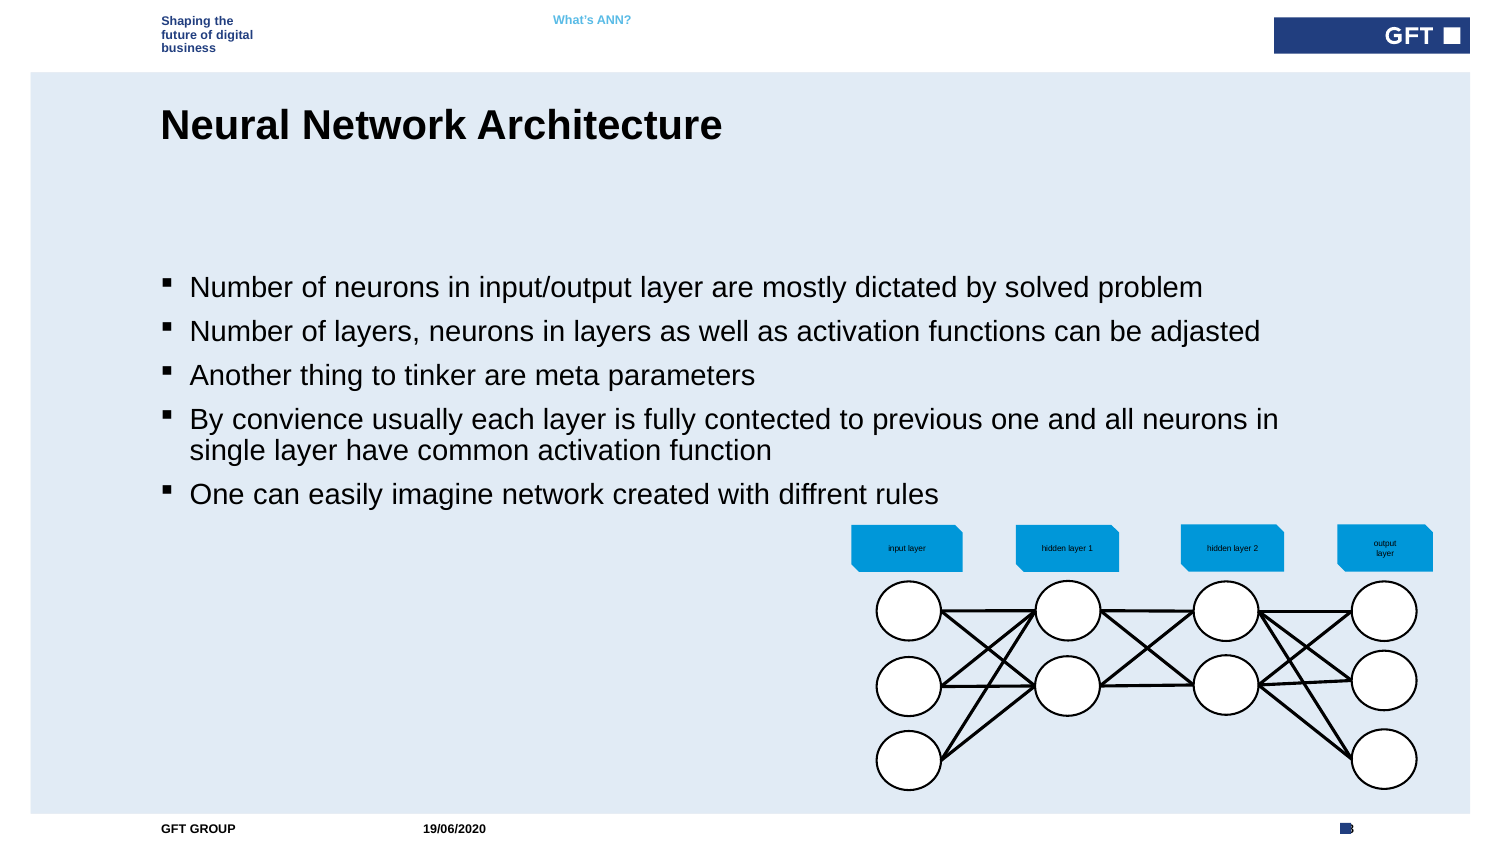

What’s ANN?

Artificial neural networks 101
# Neural Network Architecture
Number of neurons in input/output layer are mostly dictated by solved problem
Number of layers, neurons in layers as well as activation functions can be adjasted
Another thing to tinker are meta parameters
By convience usually each layer is fully contected to previous one and all neurons in single layer have common activation function
One can easily imagine network created with diffrent rules
output
layer
hidden layer 2
input layer
hidden layer 1

19/06/2020